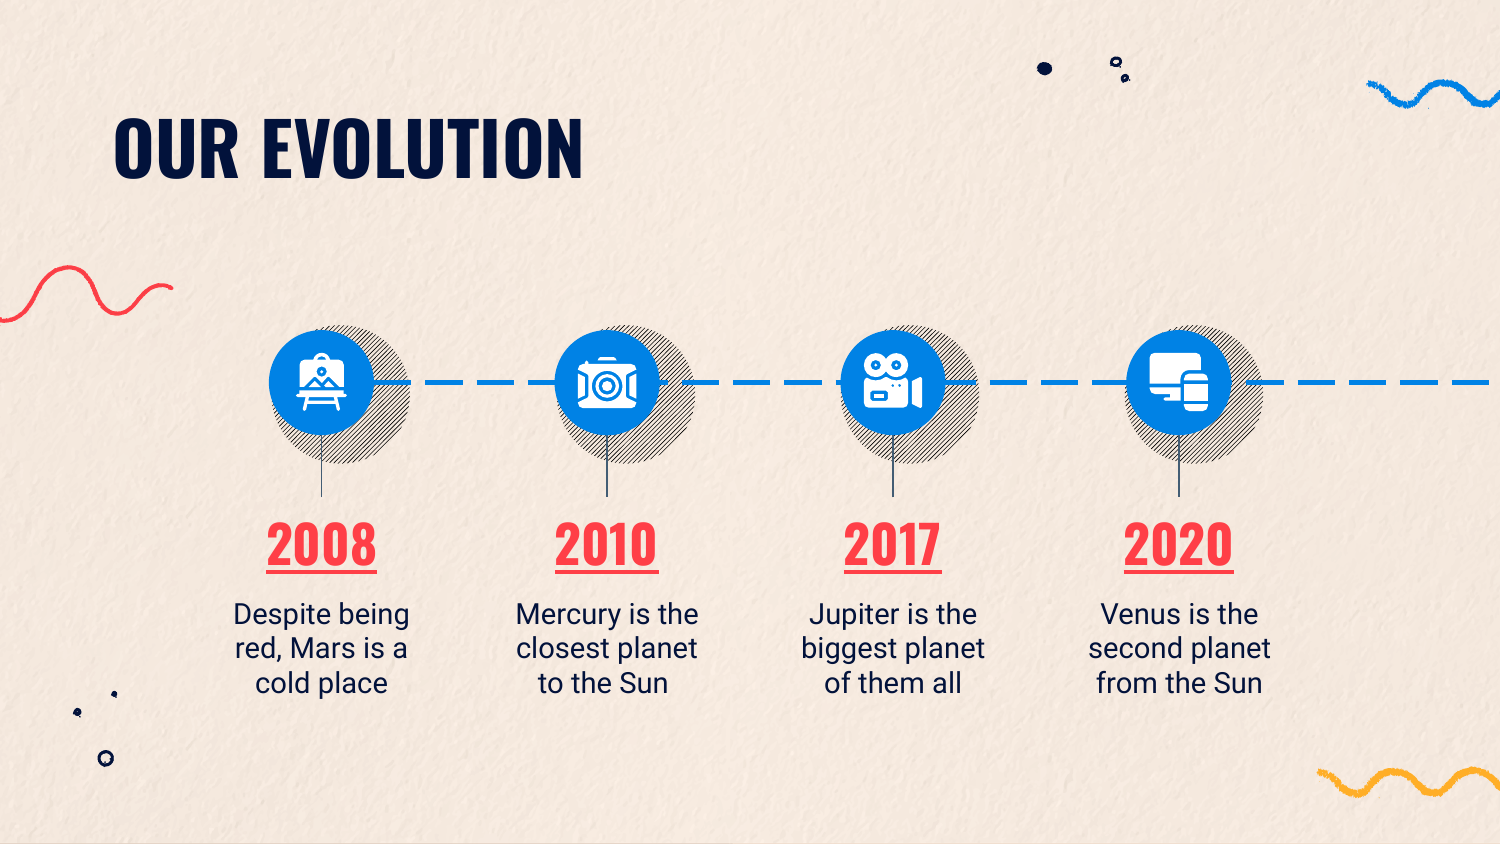

OUR EVOLUTION

# 2008
2010
2017
2020
Despite being red, Mars is a cold place
Mercury is the closest planet to the Sun
Jupiter is the biggest planet of them all
Venus is the second planet from the Sun